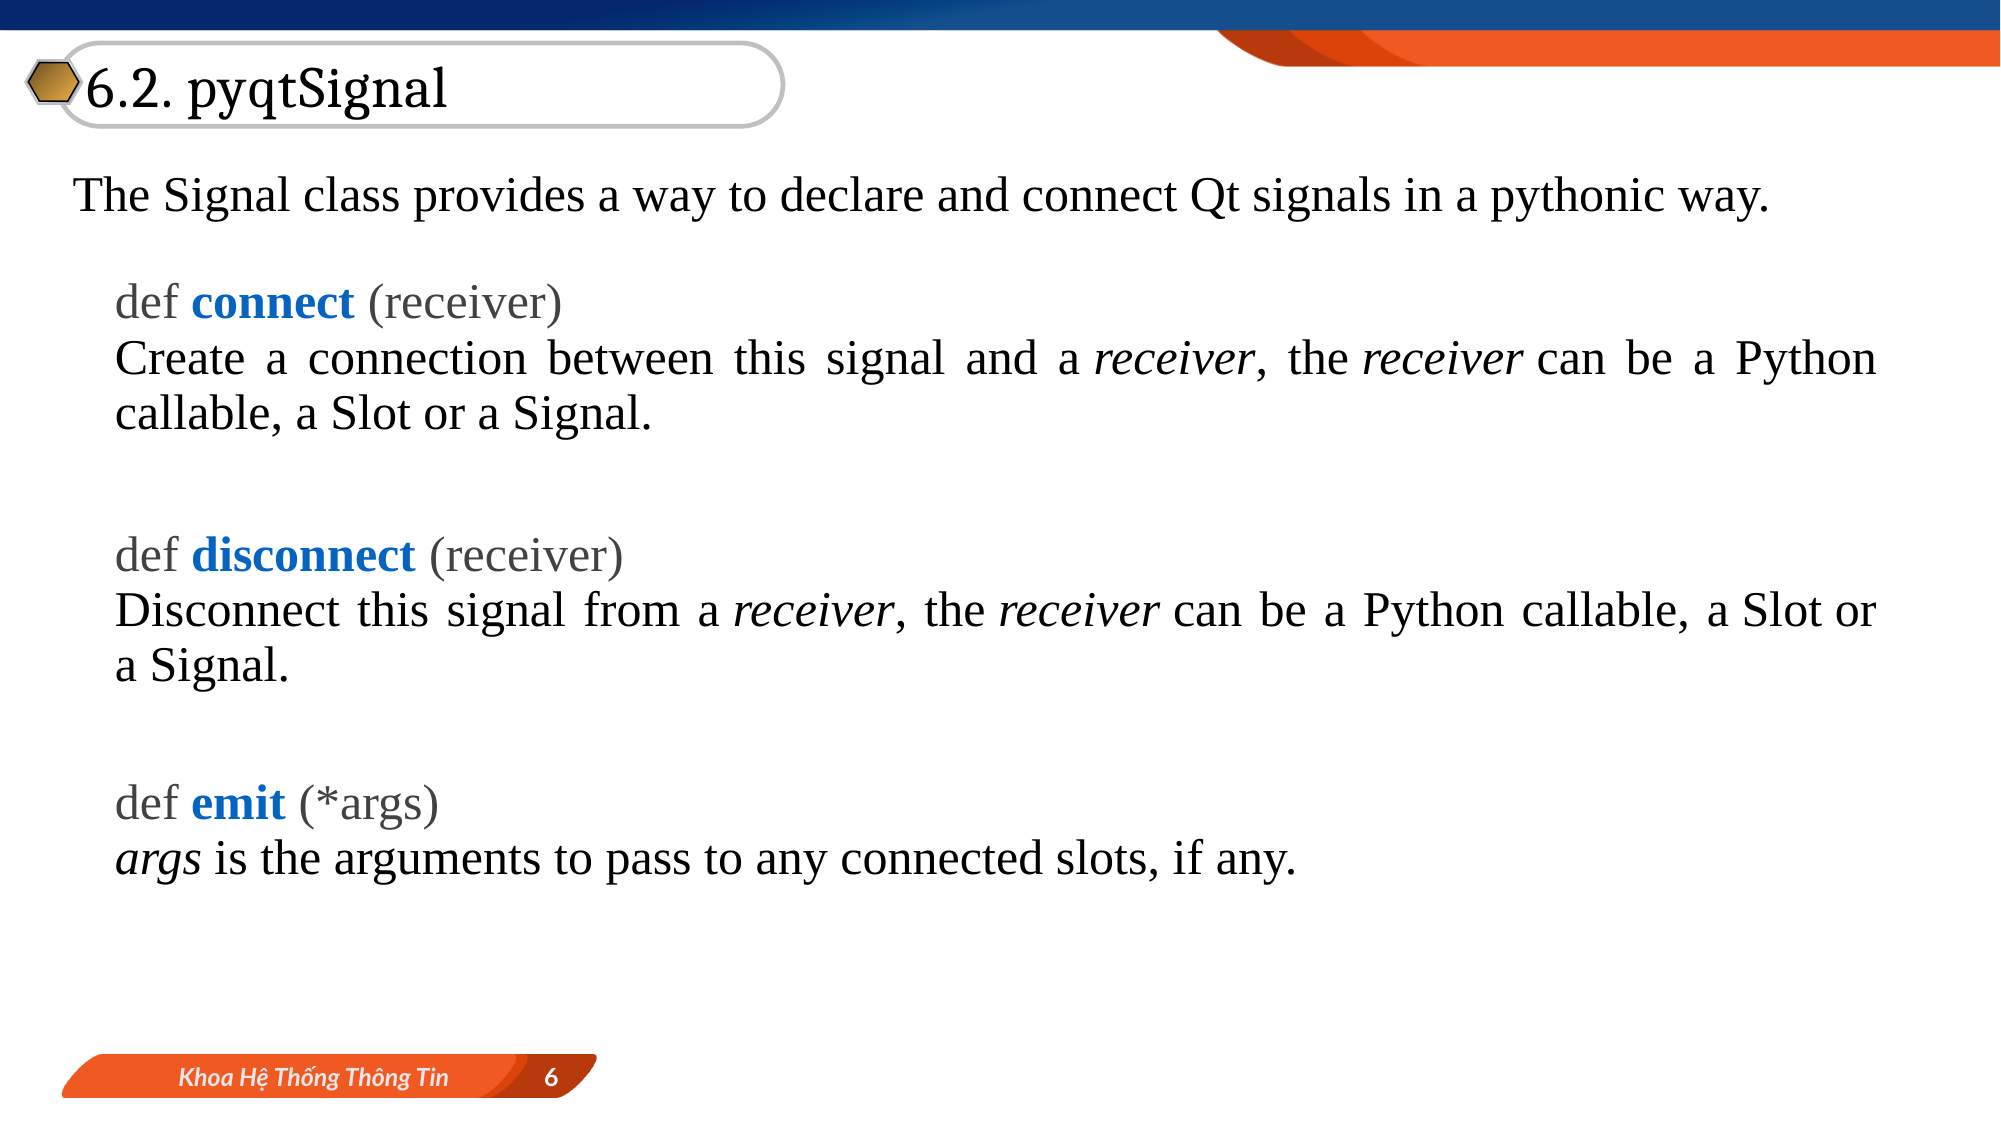

6.2. pyqtSignal

The Signal class provides a way to declare and connect Qt signals in a pythonic way.
| def connect (receiver) Create a connection between this signal and a receiver, the receiver can be a Python callable, a Slot or a Signal. |
| --- |
| def disconnect (receiver) Disconnect this signal from a receiver, the receiver can be a Python callable, a Slot or a Signal. |
| def emit (\*args) args is the arguments to pass to any connected slots, if any. |
6
Khoa Hệ Thống Thông Tin